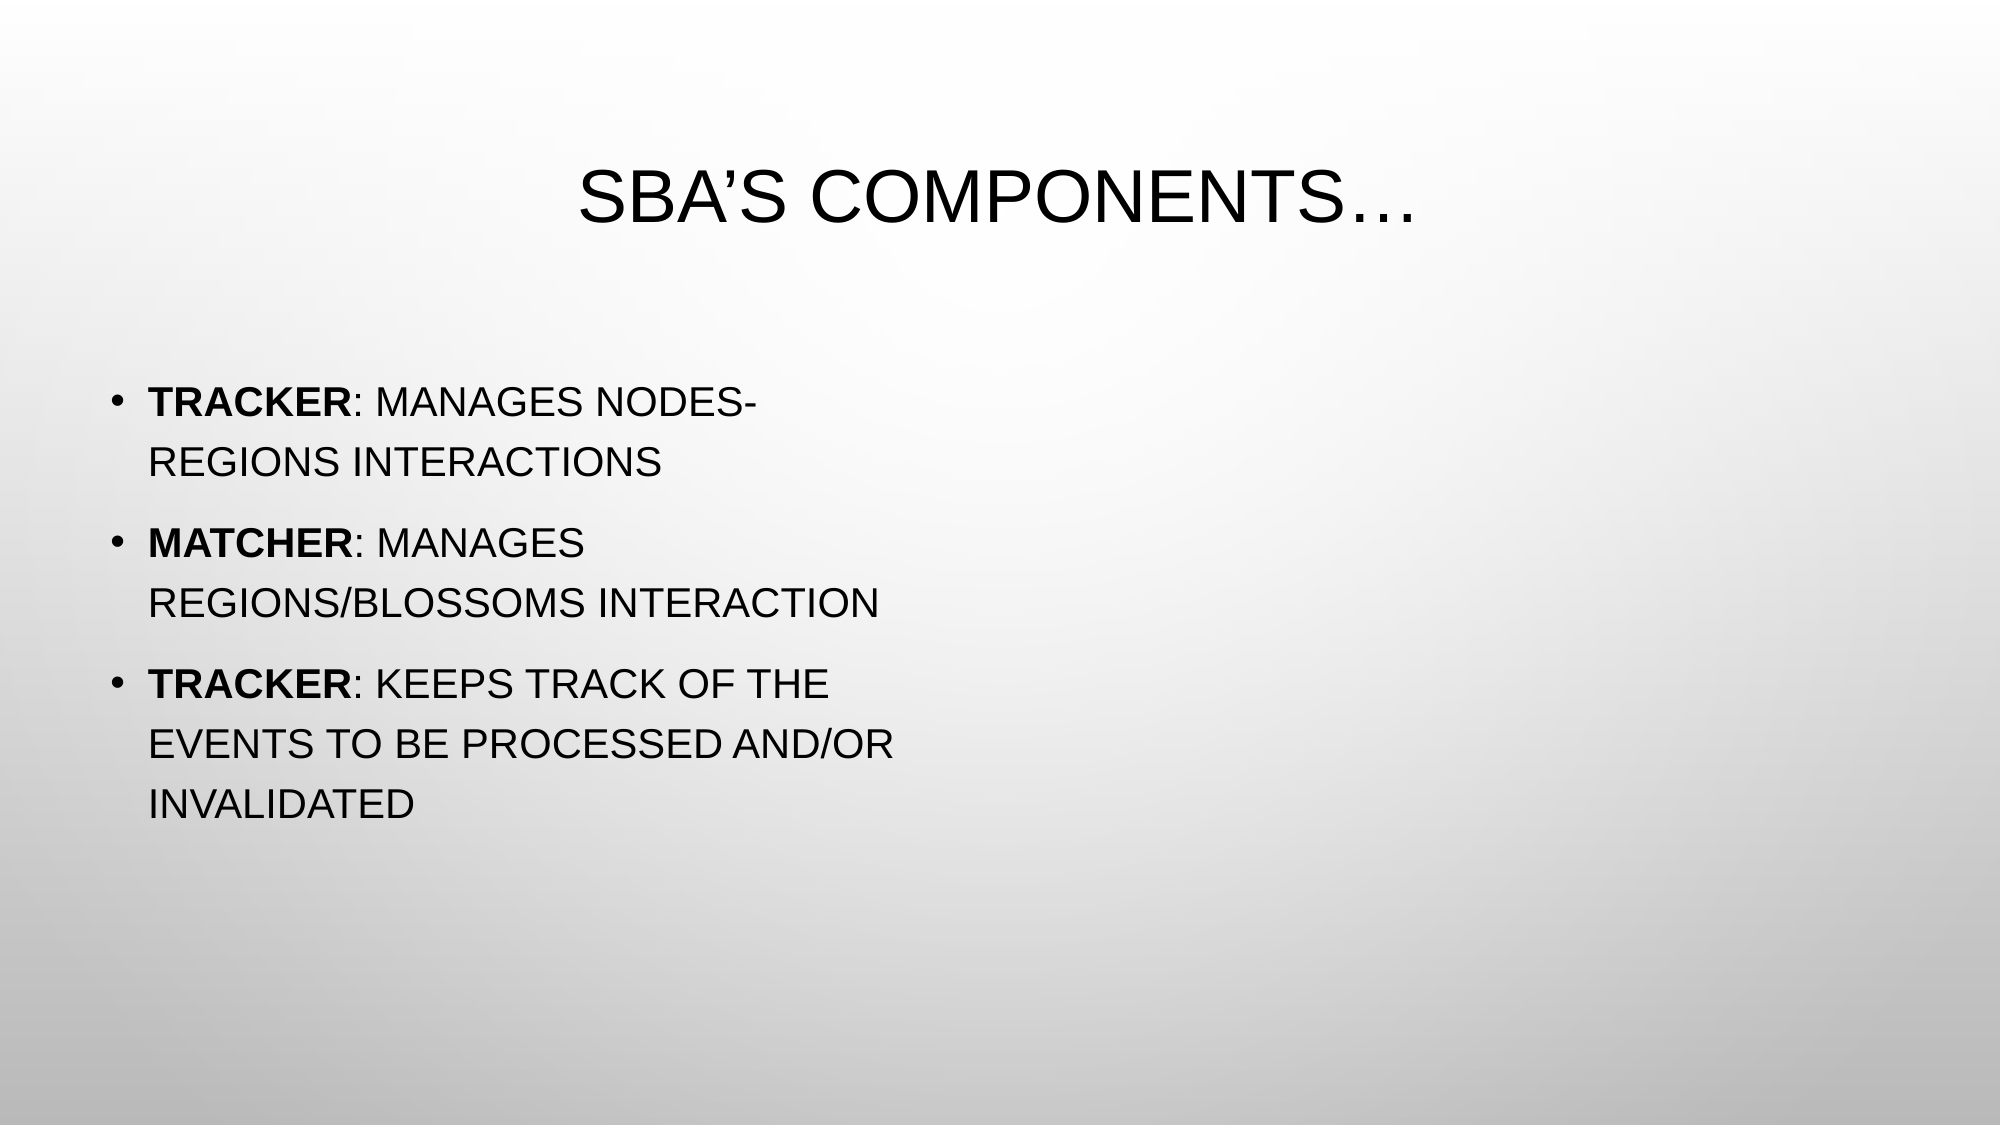

# Sba’s components…
TRACKER: manages nodes-regions interactions
Matcher: manages regions/blossoms interaction
Tracker: keeps track of the events to be processed and/or invalidated